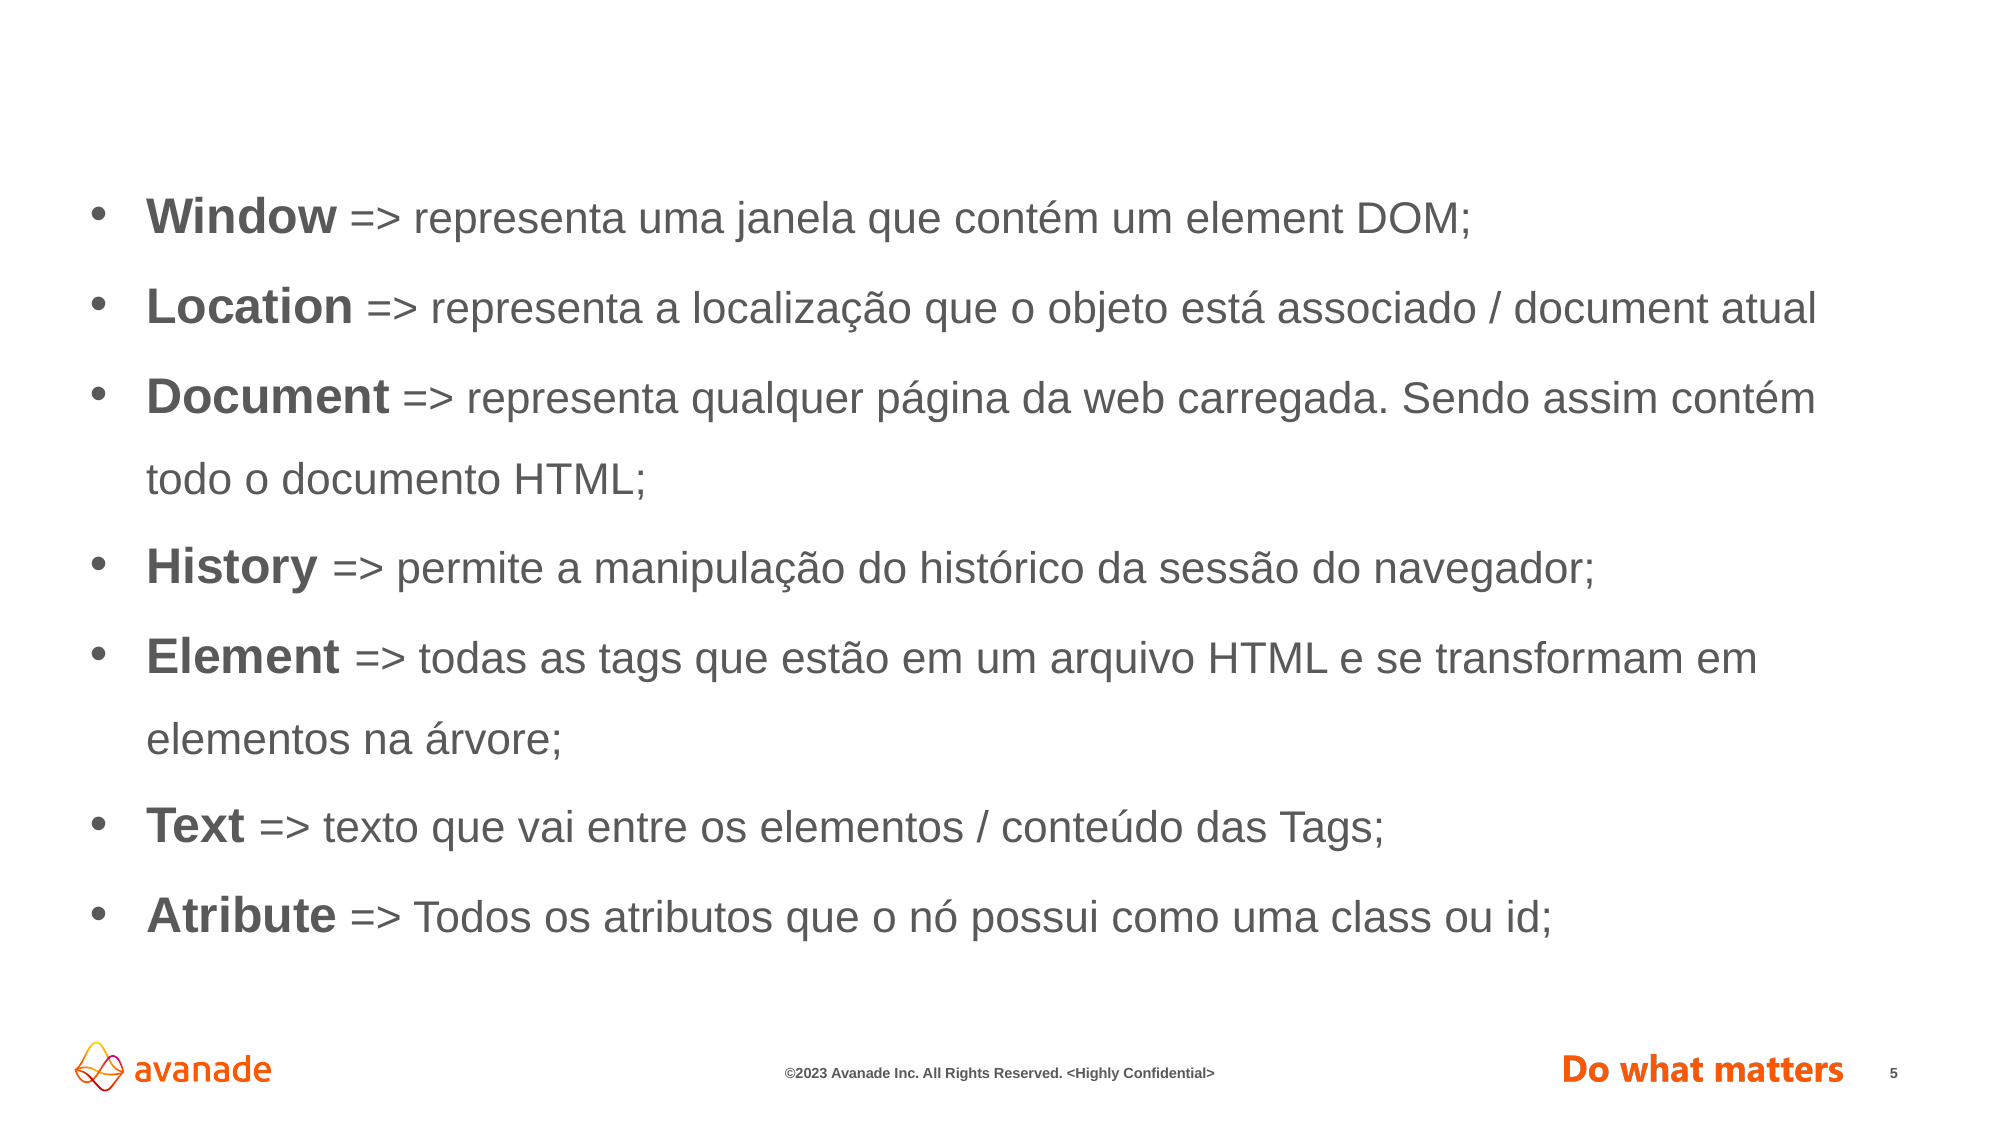

Window => representa uma janela que contém um element DOM;
Location => representa a localização que o objeto está associado / document atual
Document => representa qualquer página da web carregada. Sendo assim contém todo o documento HTML;
History => permite a manipulação do histórico da sessão do navegador;
Element => todas as tags que estão em um arquivo HTML e se transformam em elementos na árvore;
Text => texto que vai entre os elementos / conteúdo das Tags;
Atribute => Todos os atributos que o nó possui como uma class ou id;